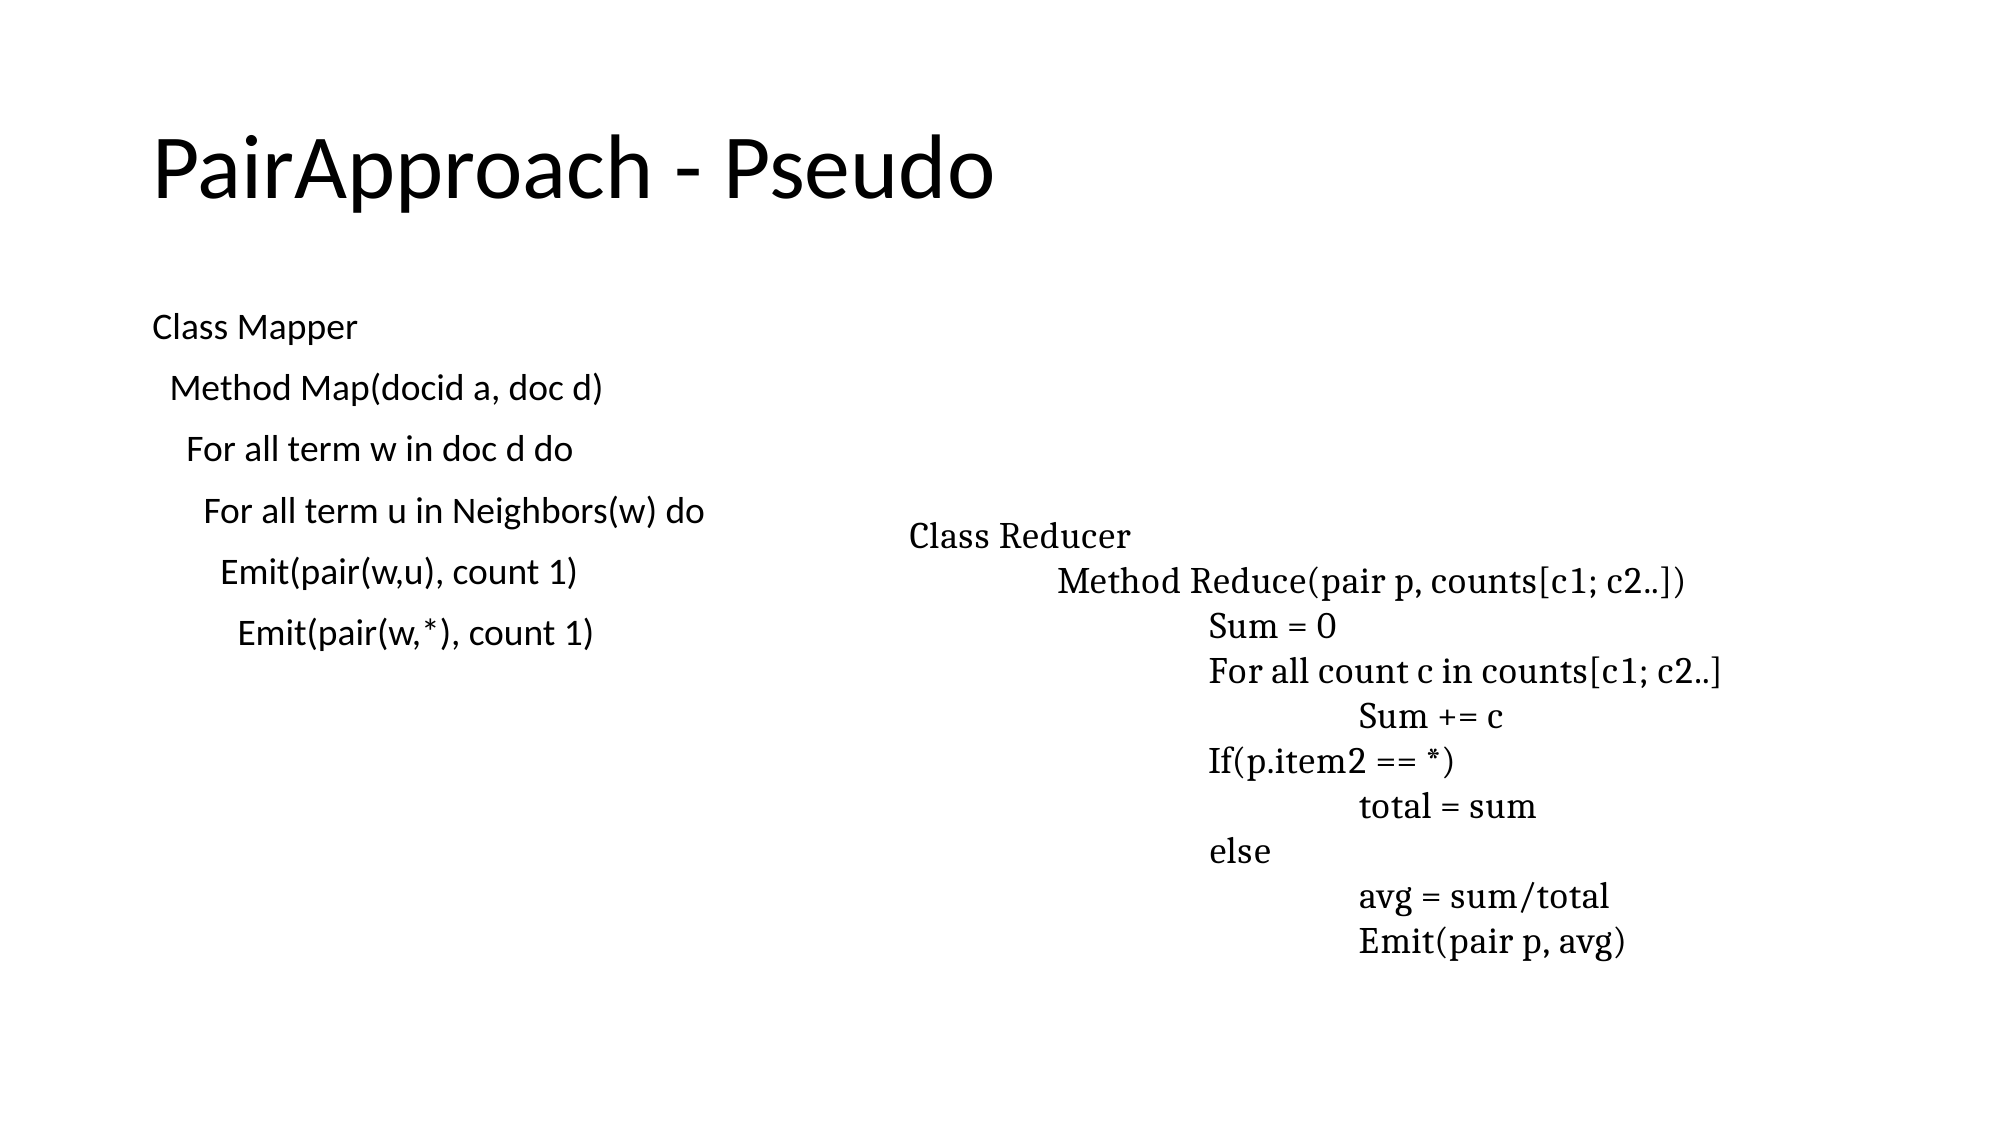

# PairApproach - Pseudo
Class Mapper
  Method Map(docid a, doc d)
    For all term w in doc d do
      For all term u in Neighbors(w) do
        Emit(pair(w,u), count 1)
          Emit(pair(w,*), count 1)

Class Reducer
	Method Reduce(pair p, counts[c1; c2..])
		Sum = 0
		For all count c in counts[c1; c2..]
			Sum += c
		If(p.item2 == *)
			total = sum
		else
			avg = sum/total
			Emit(pair p, avg)